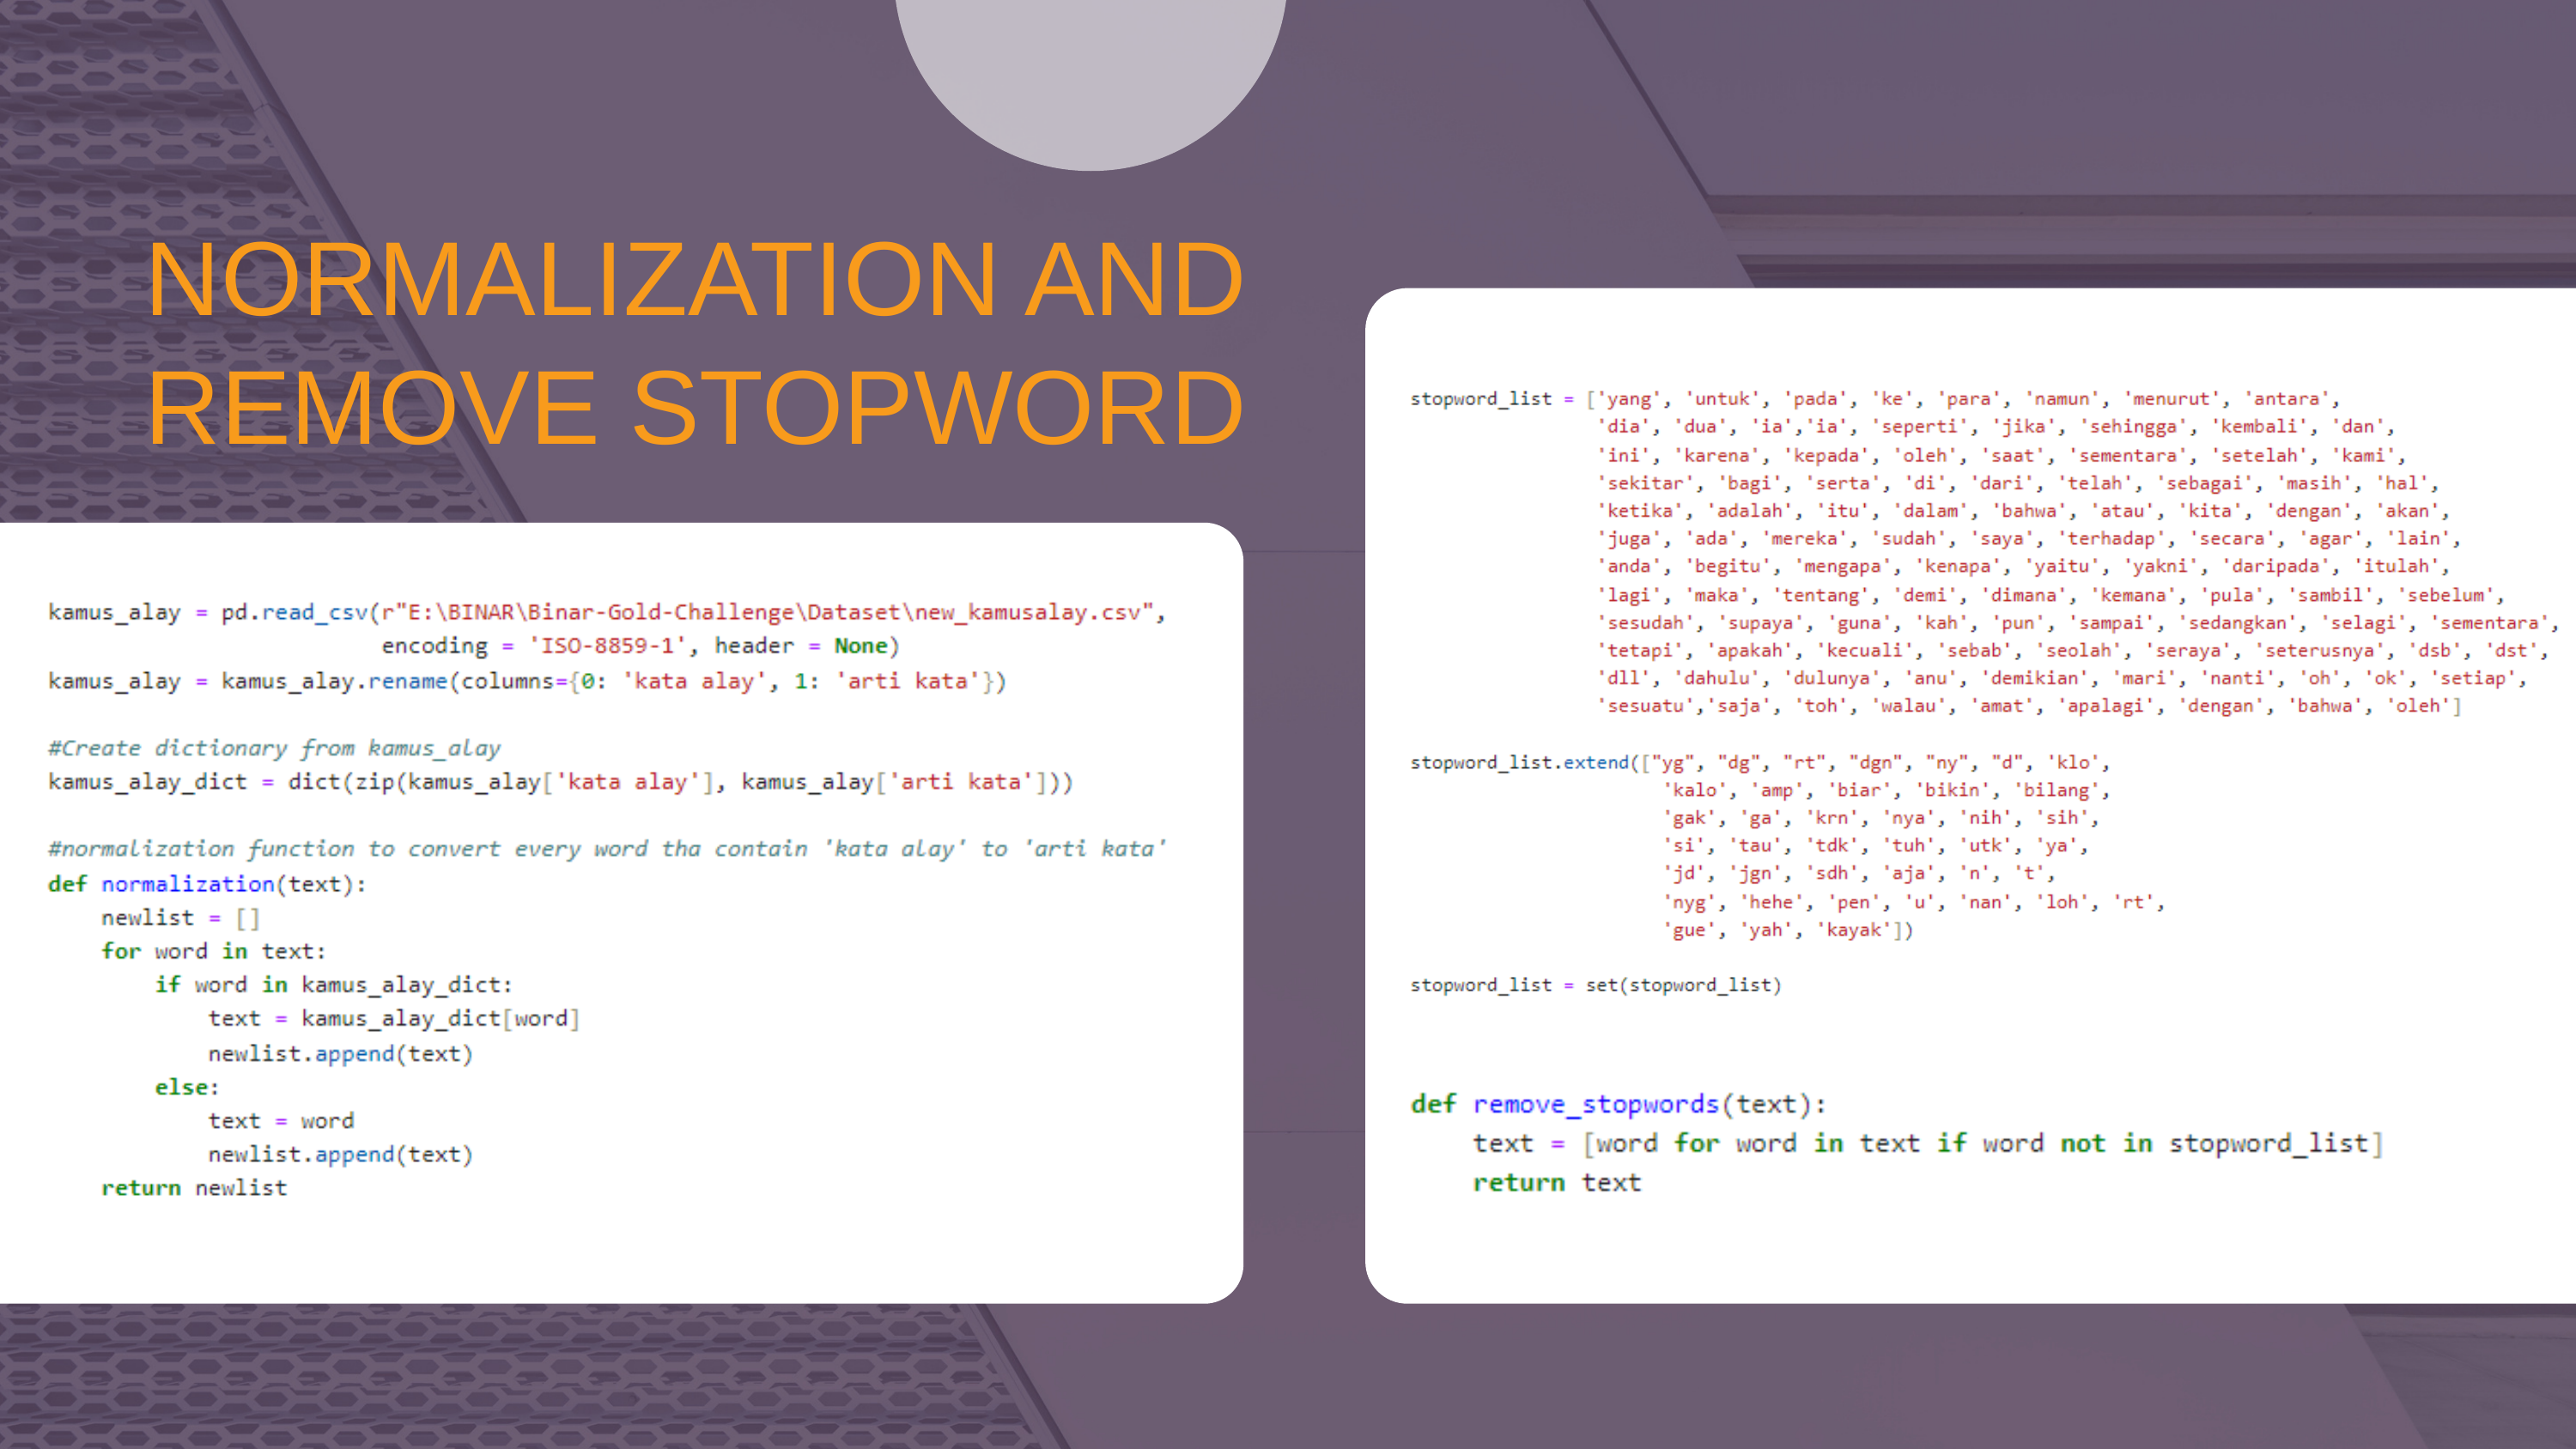

NORMALIZATION AND
REMOVE STOPWORD

text = re.sub(r'[^a-zA-Z0-9\s]{2,}|:[a-zA-Z0-9]{0,}',
#remove all unnecessary character
text)
', text)
re.sub(r'[^0-9a-zA-Z\s]+',
text =
#remove all number
text =
re.sub(r'[0-9]+',
', text)
return text